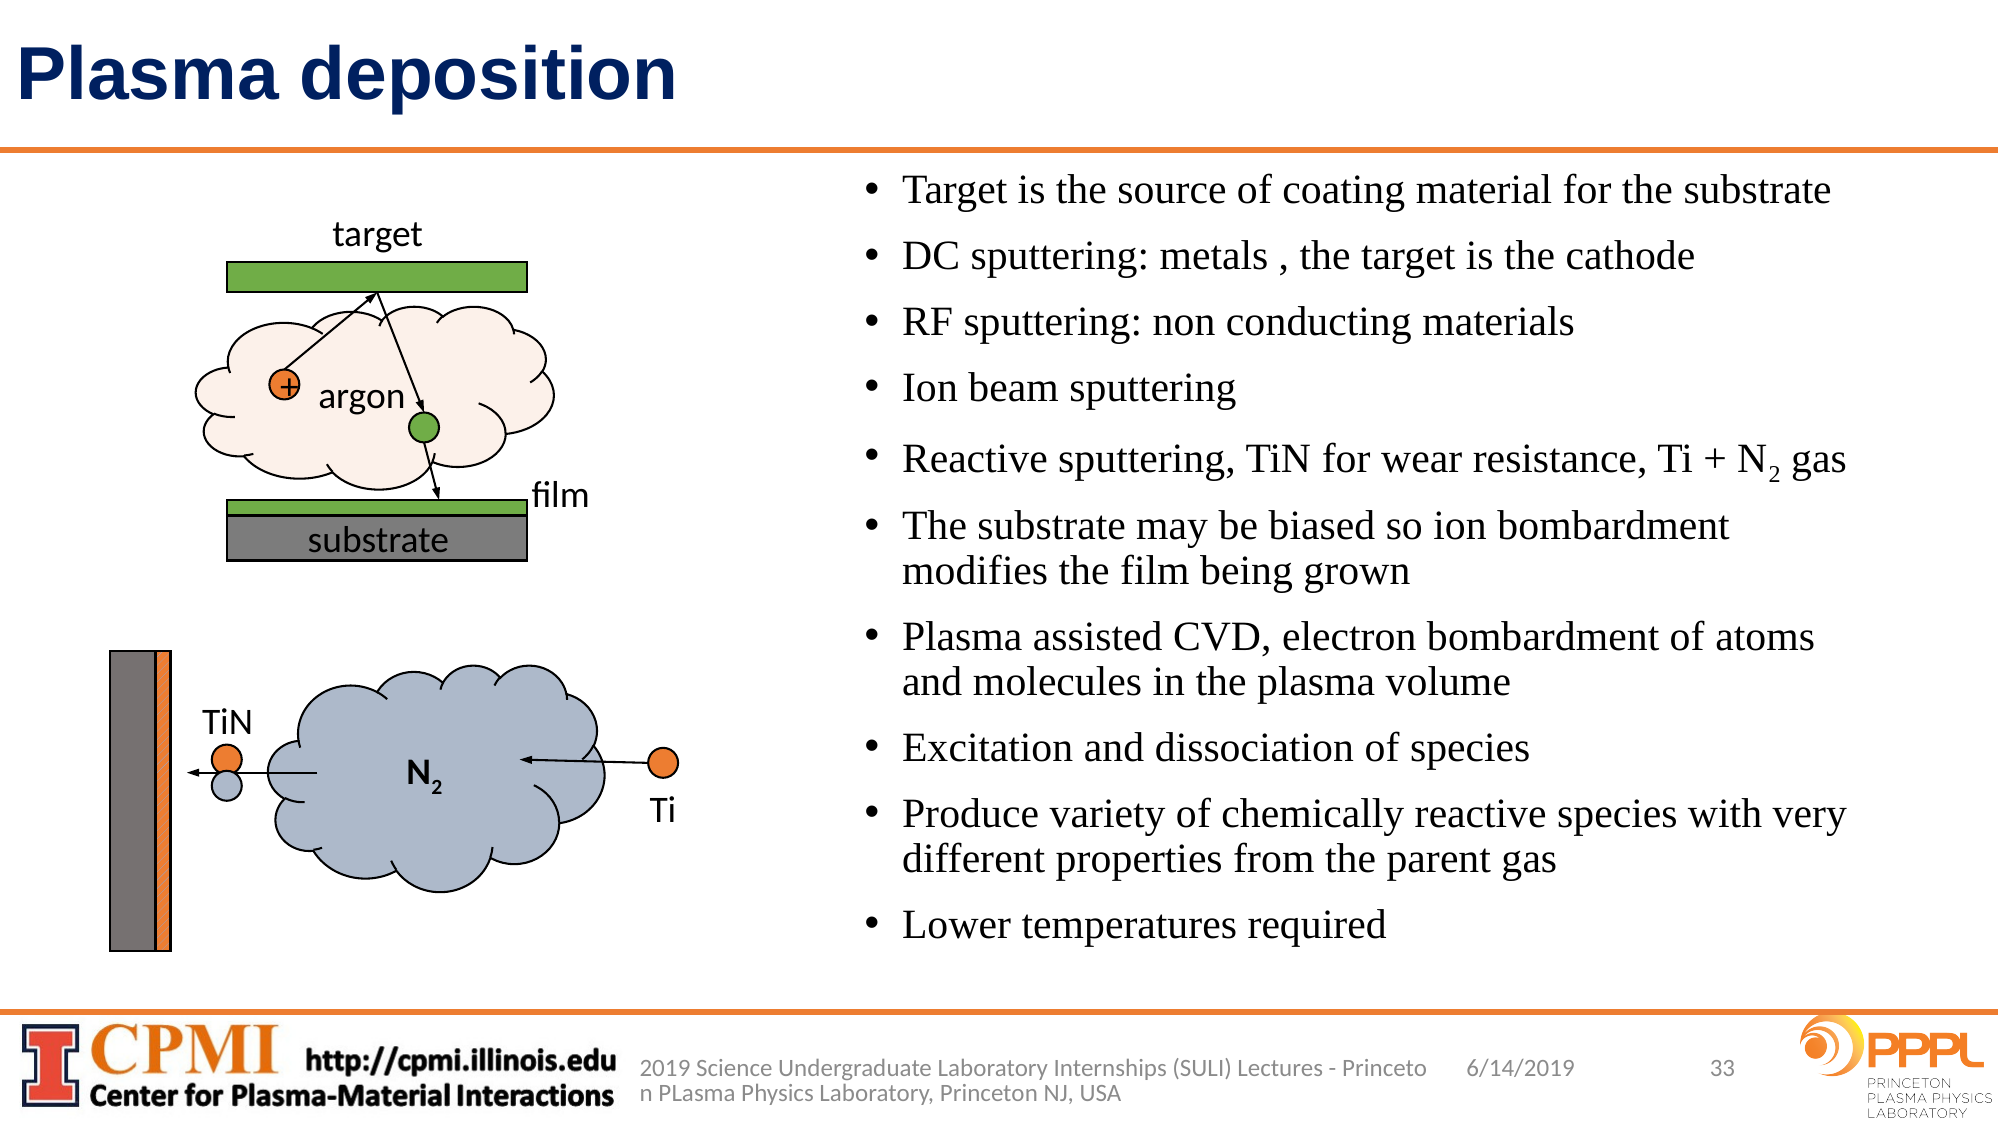

# Plasma deposition
Target is the source of coating material for the substrate
DC sputtering: metals , the target is the cathode
RF sputtering: non conducting materials
Ion beam sputtering
Reactive sputtering, TiN for wear resistance, Ti + N2 gas
The substrate may be biased so ion bombardment modifies the film being grown
Plasma assisted CVD, electron bombardment of atoms and molecules in the plasma volume
Excitation and dissociation of species
Produce variety of chemically reactive species with very different properties from the parent gas
Lower temperatures required
target

argon
+

film

substrate

N2
TiN

Ti
2019 Science Undergraduate Laboratory Internships (SULI) Lectures - Princeton PLasma Physics Laboratory, Princeton NJ, USA
33
6/14/2019